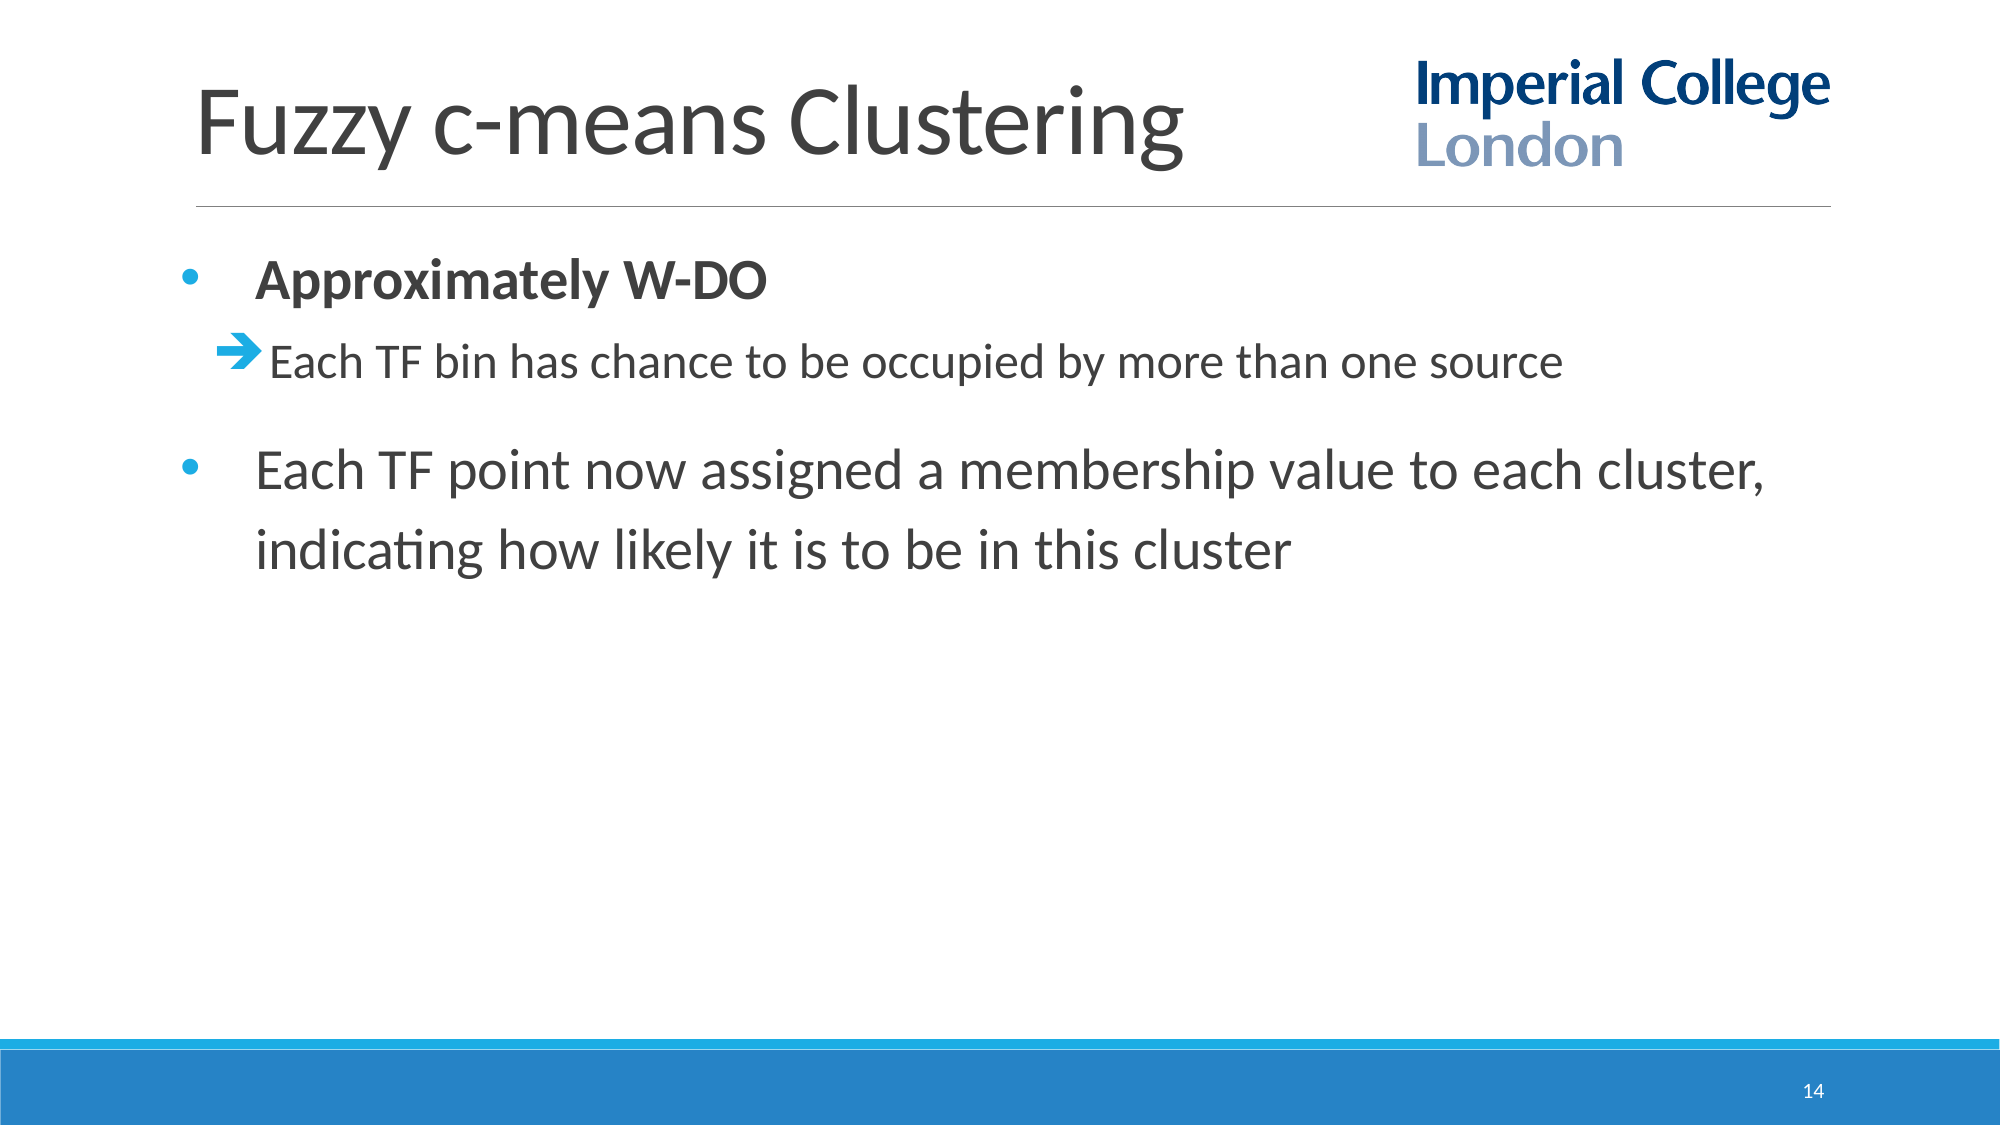

# Fuzzy c-means Clustering
Approximately W-DO
Each TF bin has chance to be occupied by more than one source
Each TF point now assigned a membership value to each cluster,  indicating how likely it is to be in this cluster

14